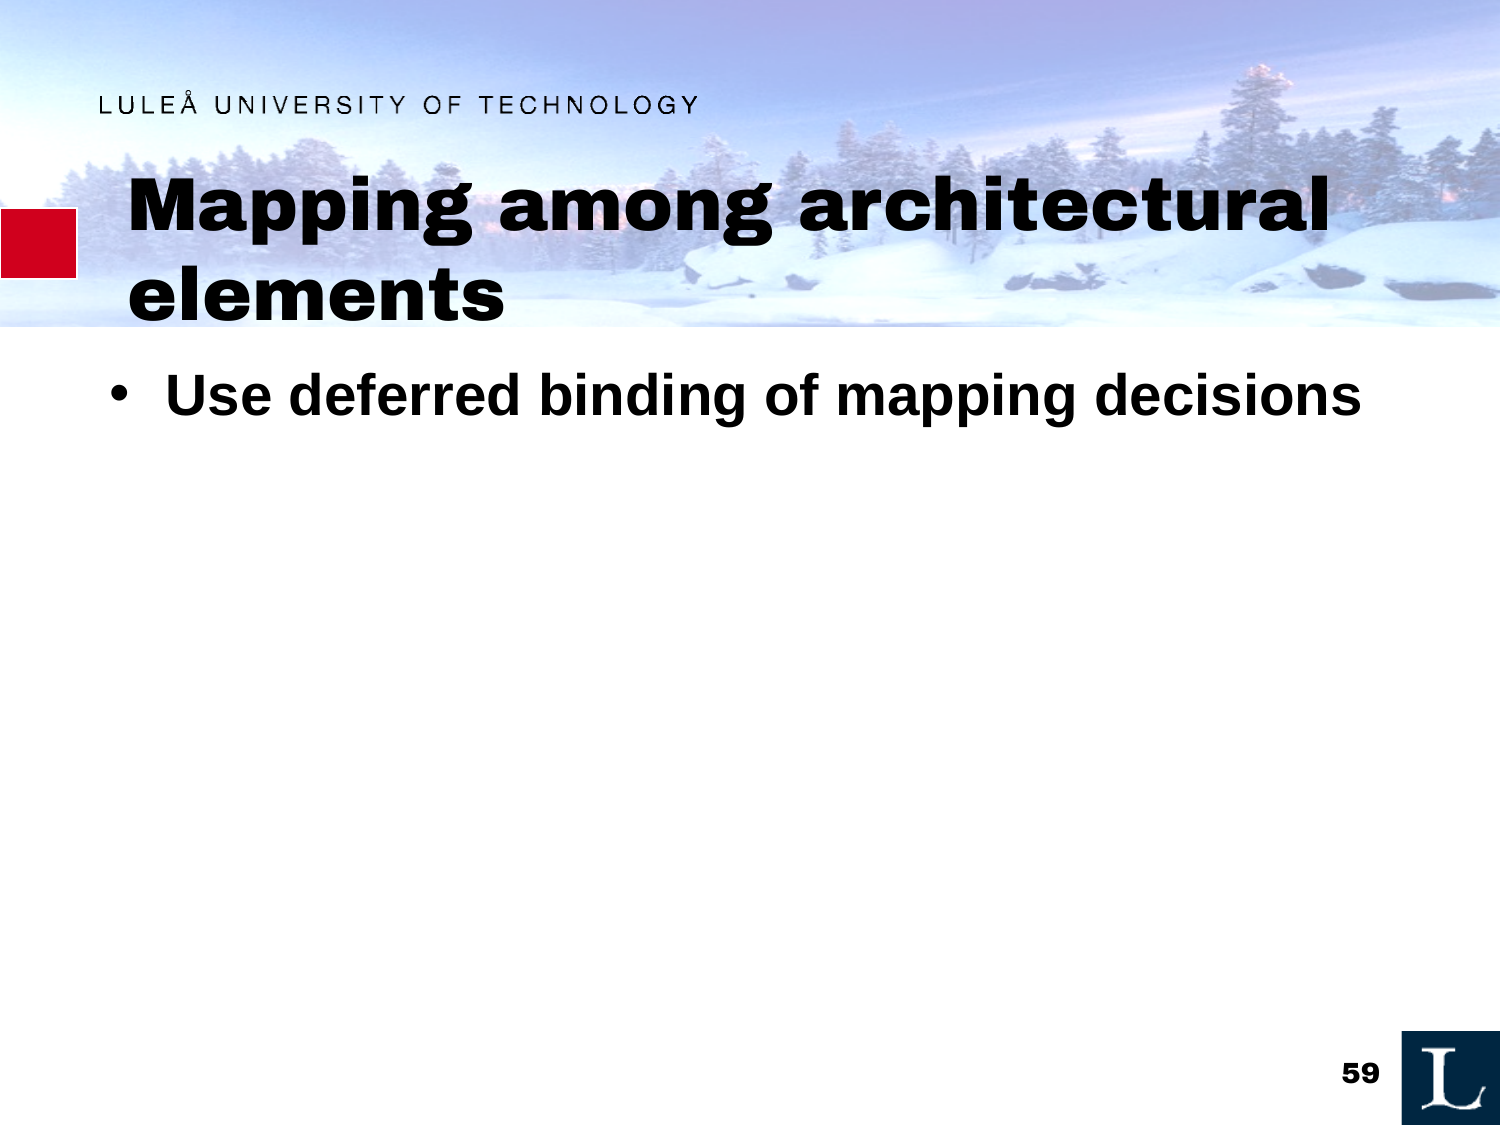

# Mapping among architectural elements
Use deferred binding of mapping decisions

59